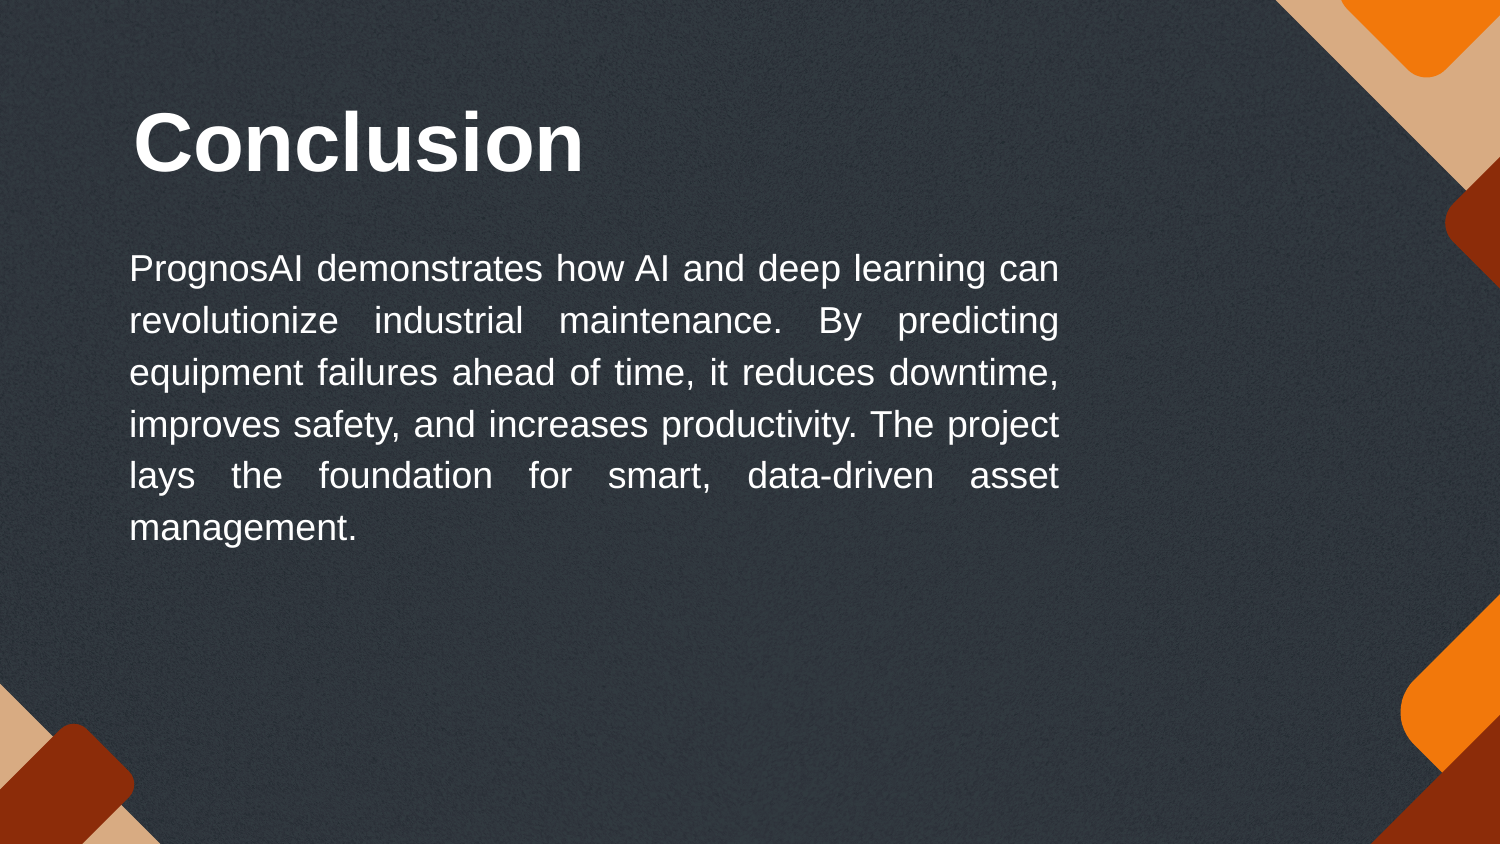

# Conclusion
PrognosAI demonstrates how AI and deep learning can revolutionize industrial maintenance. By predicting equipment failures ahead of time, it reduces downtime, improves safety, and increases productivity. The project lays the foundation for smart, data-driven asset management.